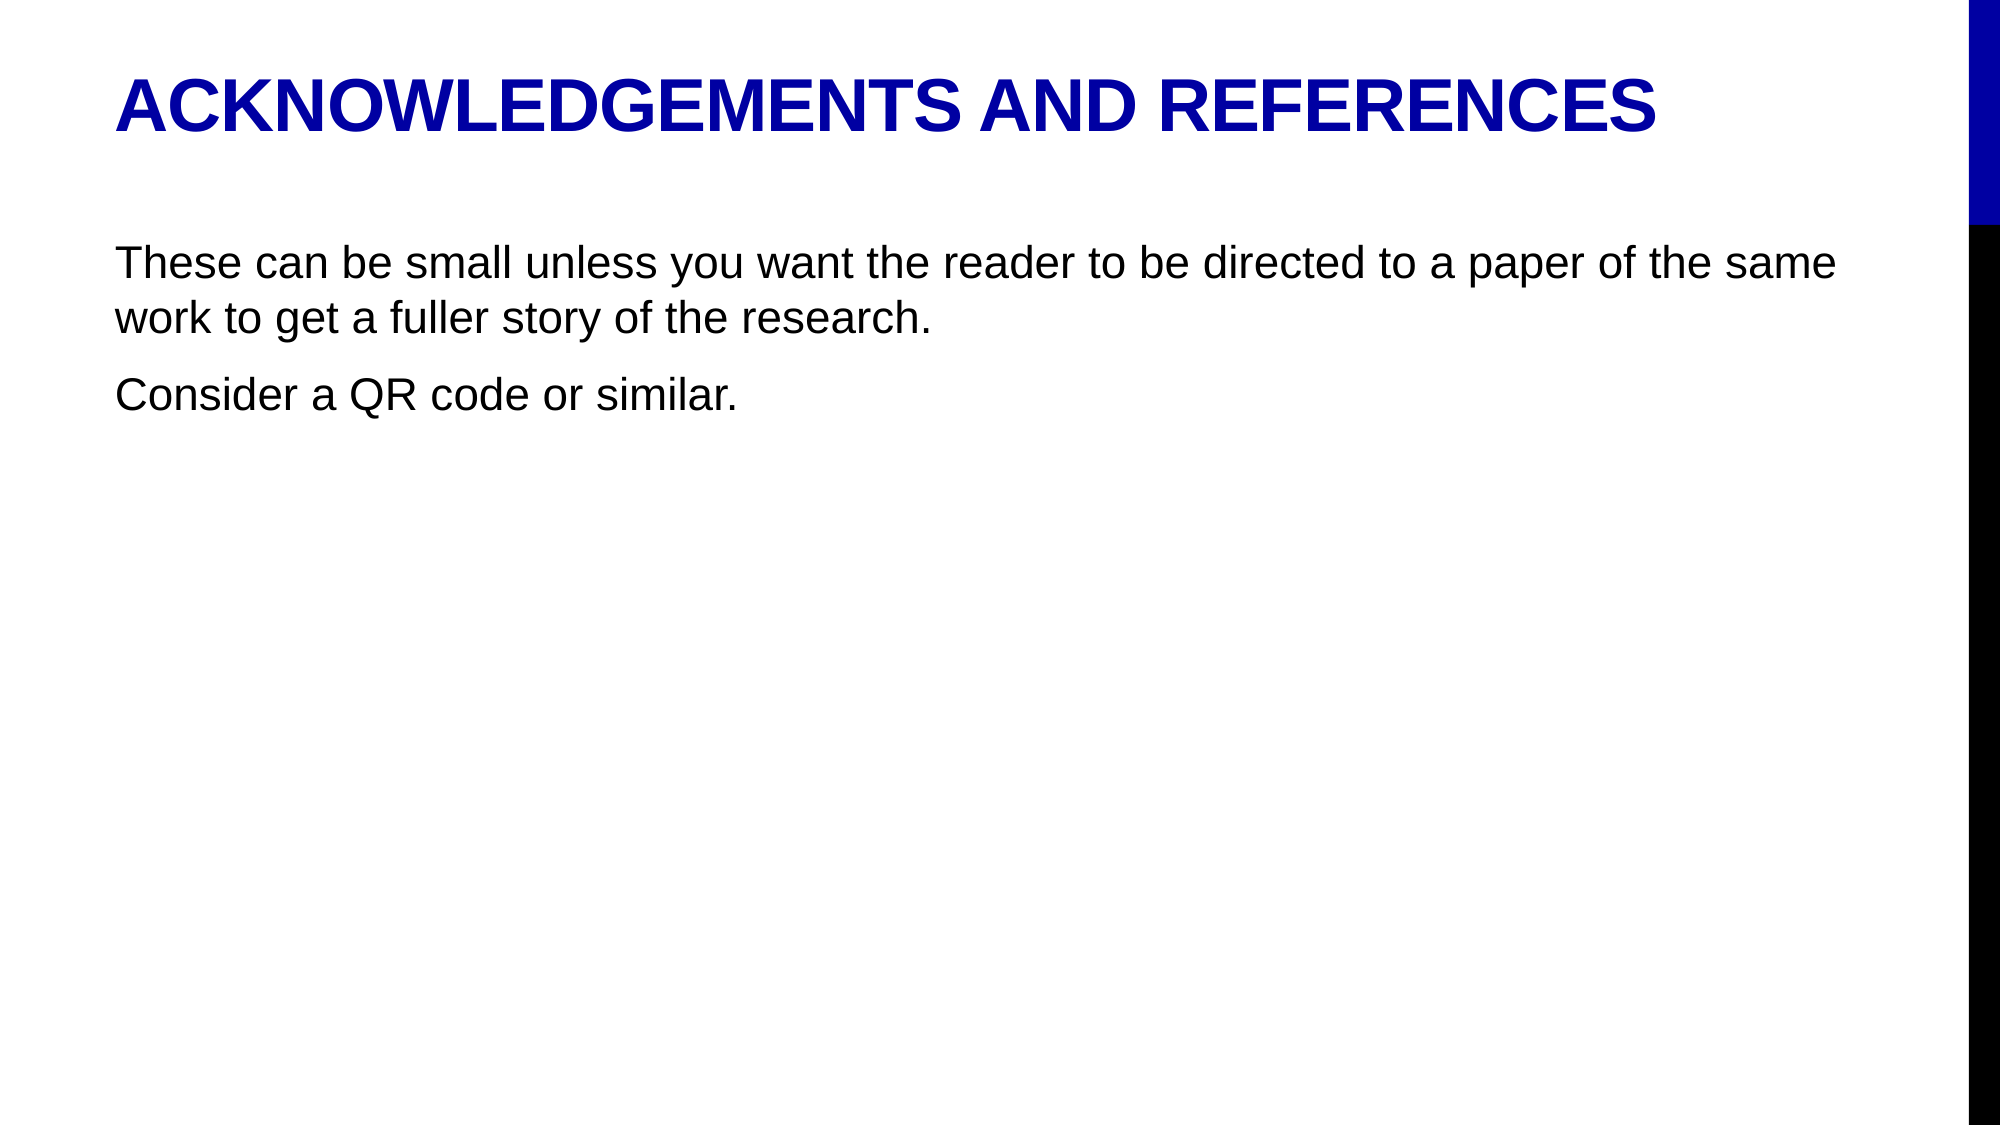

# Acknowledgements and references
These can be small unless you want the reader to be directed to a paper of the same work to get a fuller story of the research.
Consider a QR code or similar.